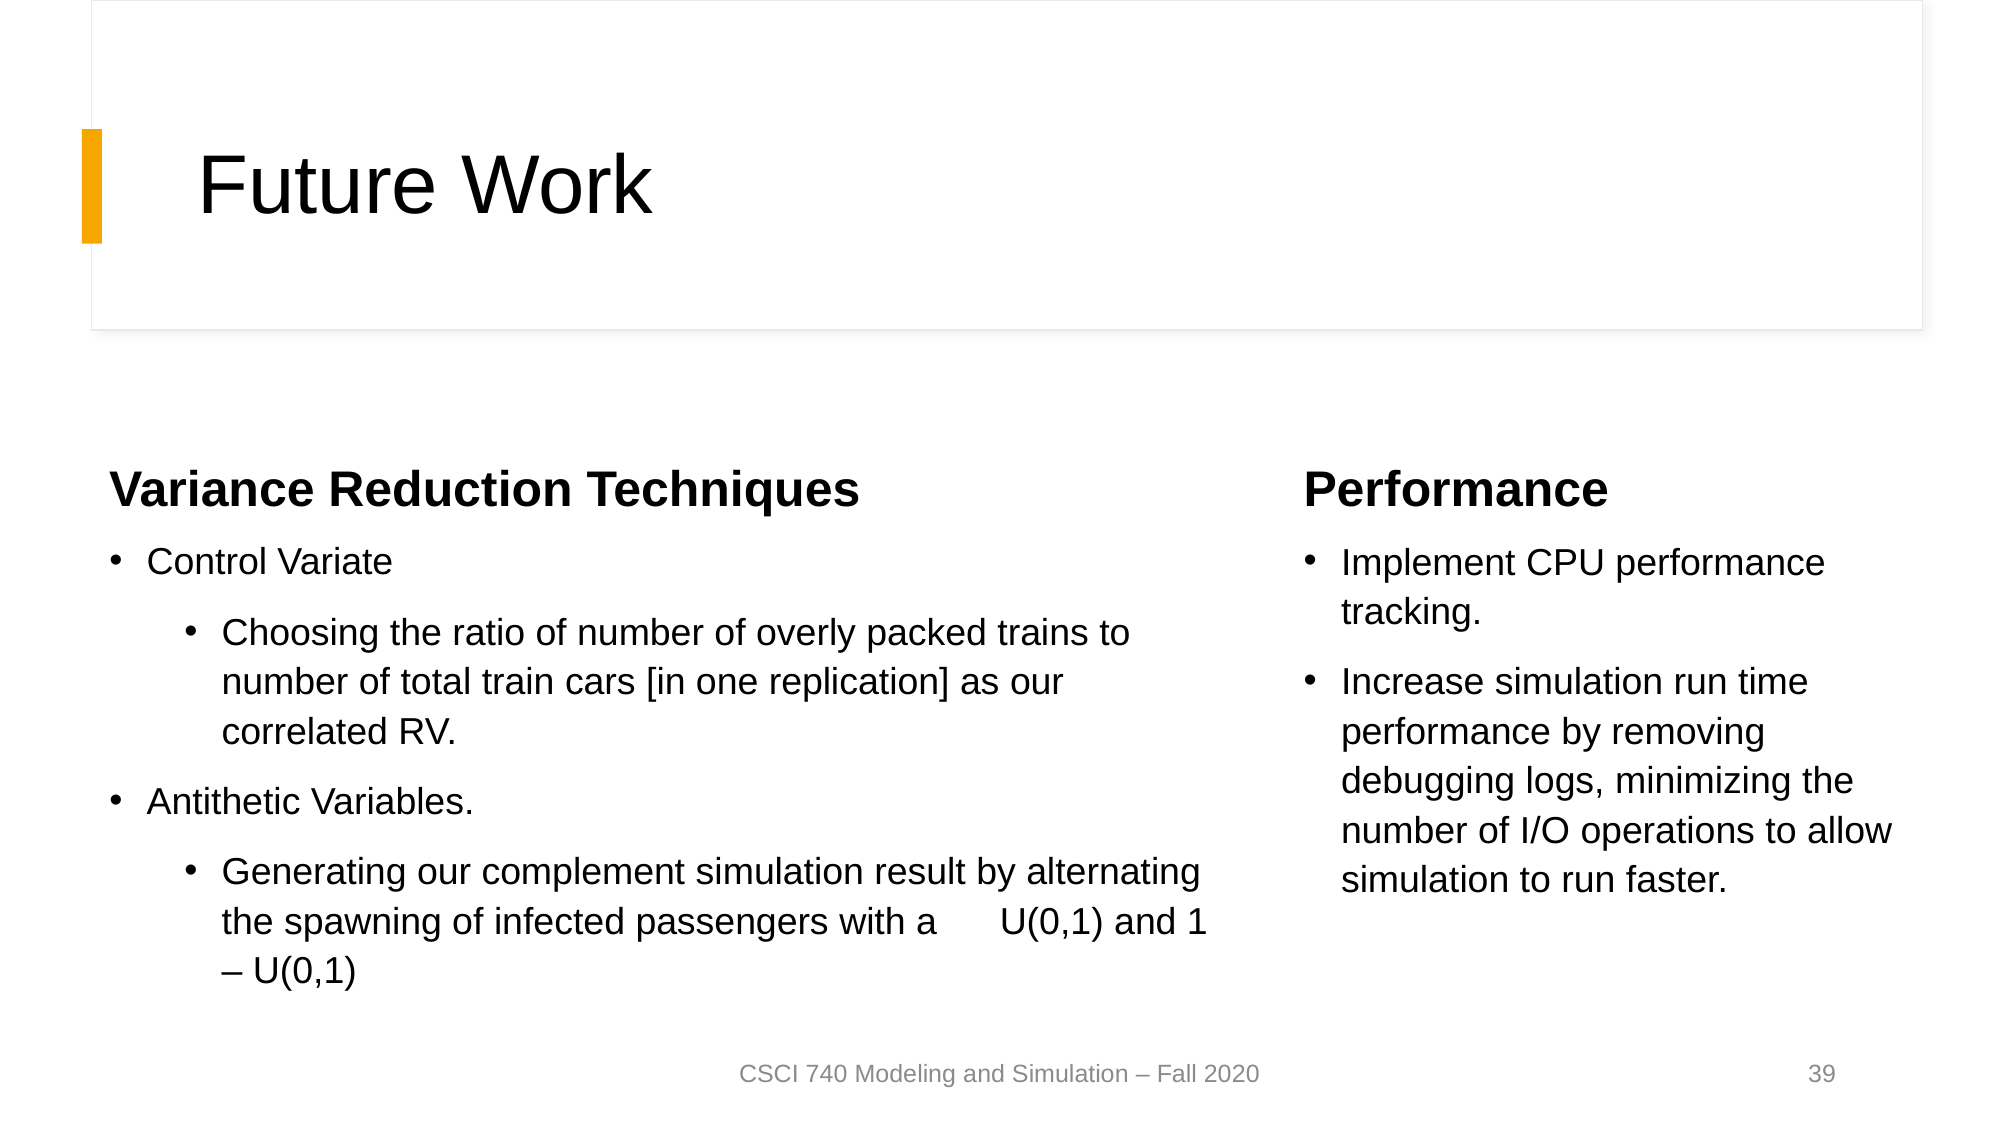

Future Work
Variance Reduction Techniques
Performance
Control Variate
Choosing the ratio of number of overly packed trains to number of total train cars [in one replication] as our correlated RV.
Antithetic Variables.
Generating our complement simulation result by alternating the spawning of infected passengers with a      U(0,1) and 1 – U(0,1)
Implement CPU performance tracking.
Increase simulation run time performance by removing debugging logs, minimizing the number of I/O operations to allow simulation to run faster.
CSCI 740 Modeling and Simulation – Fall 2020
39